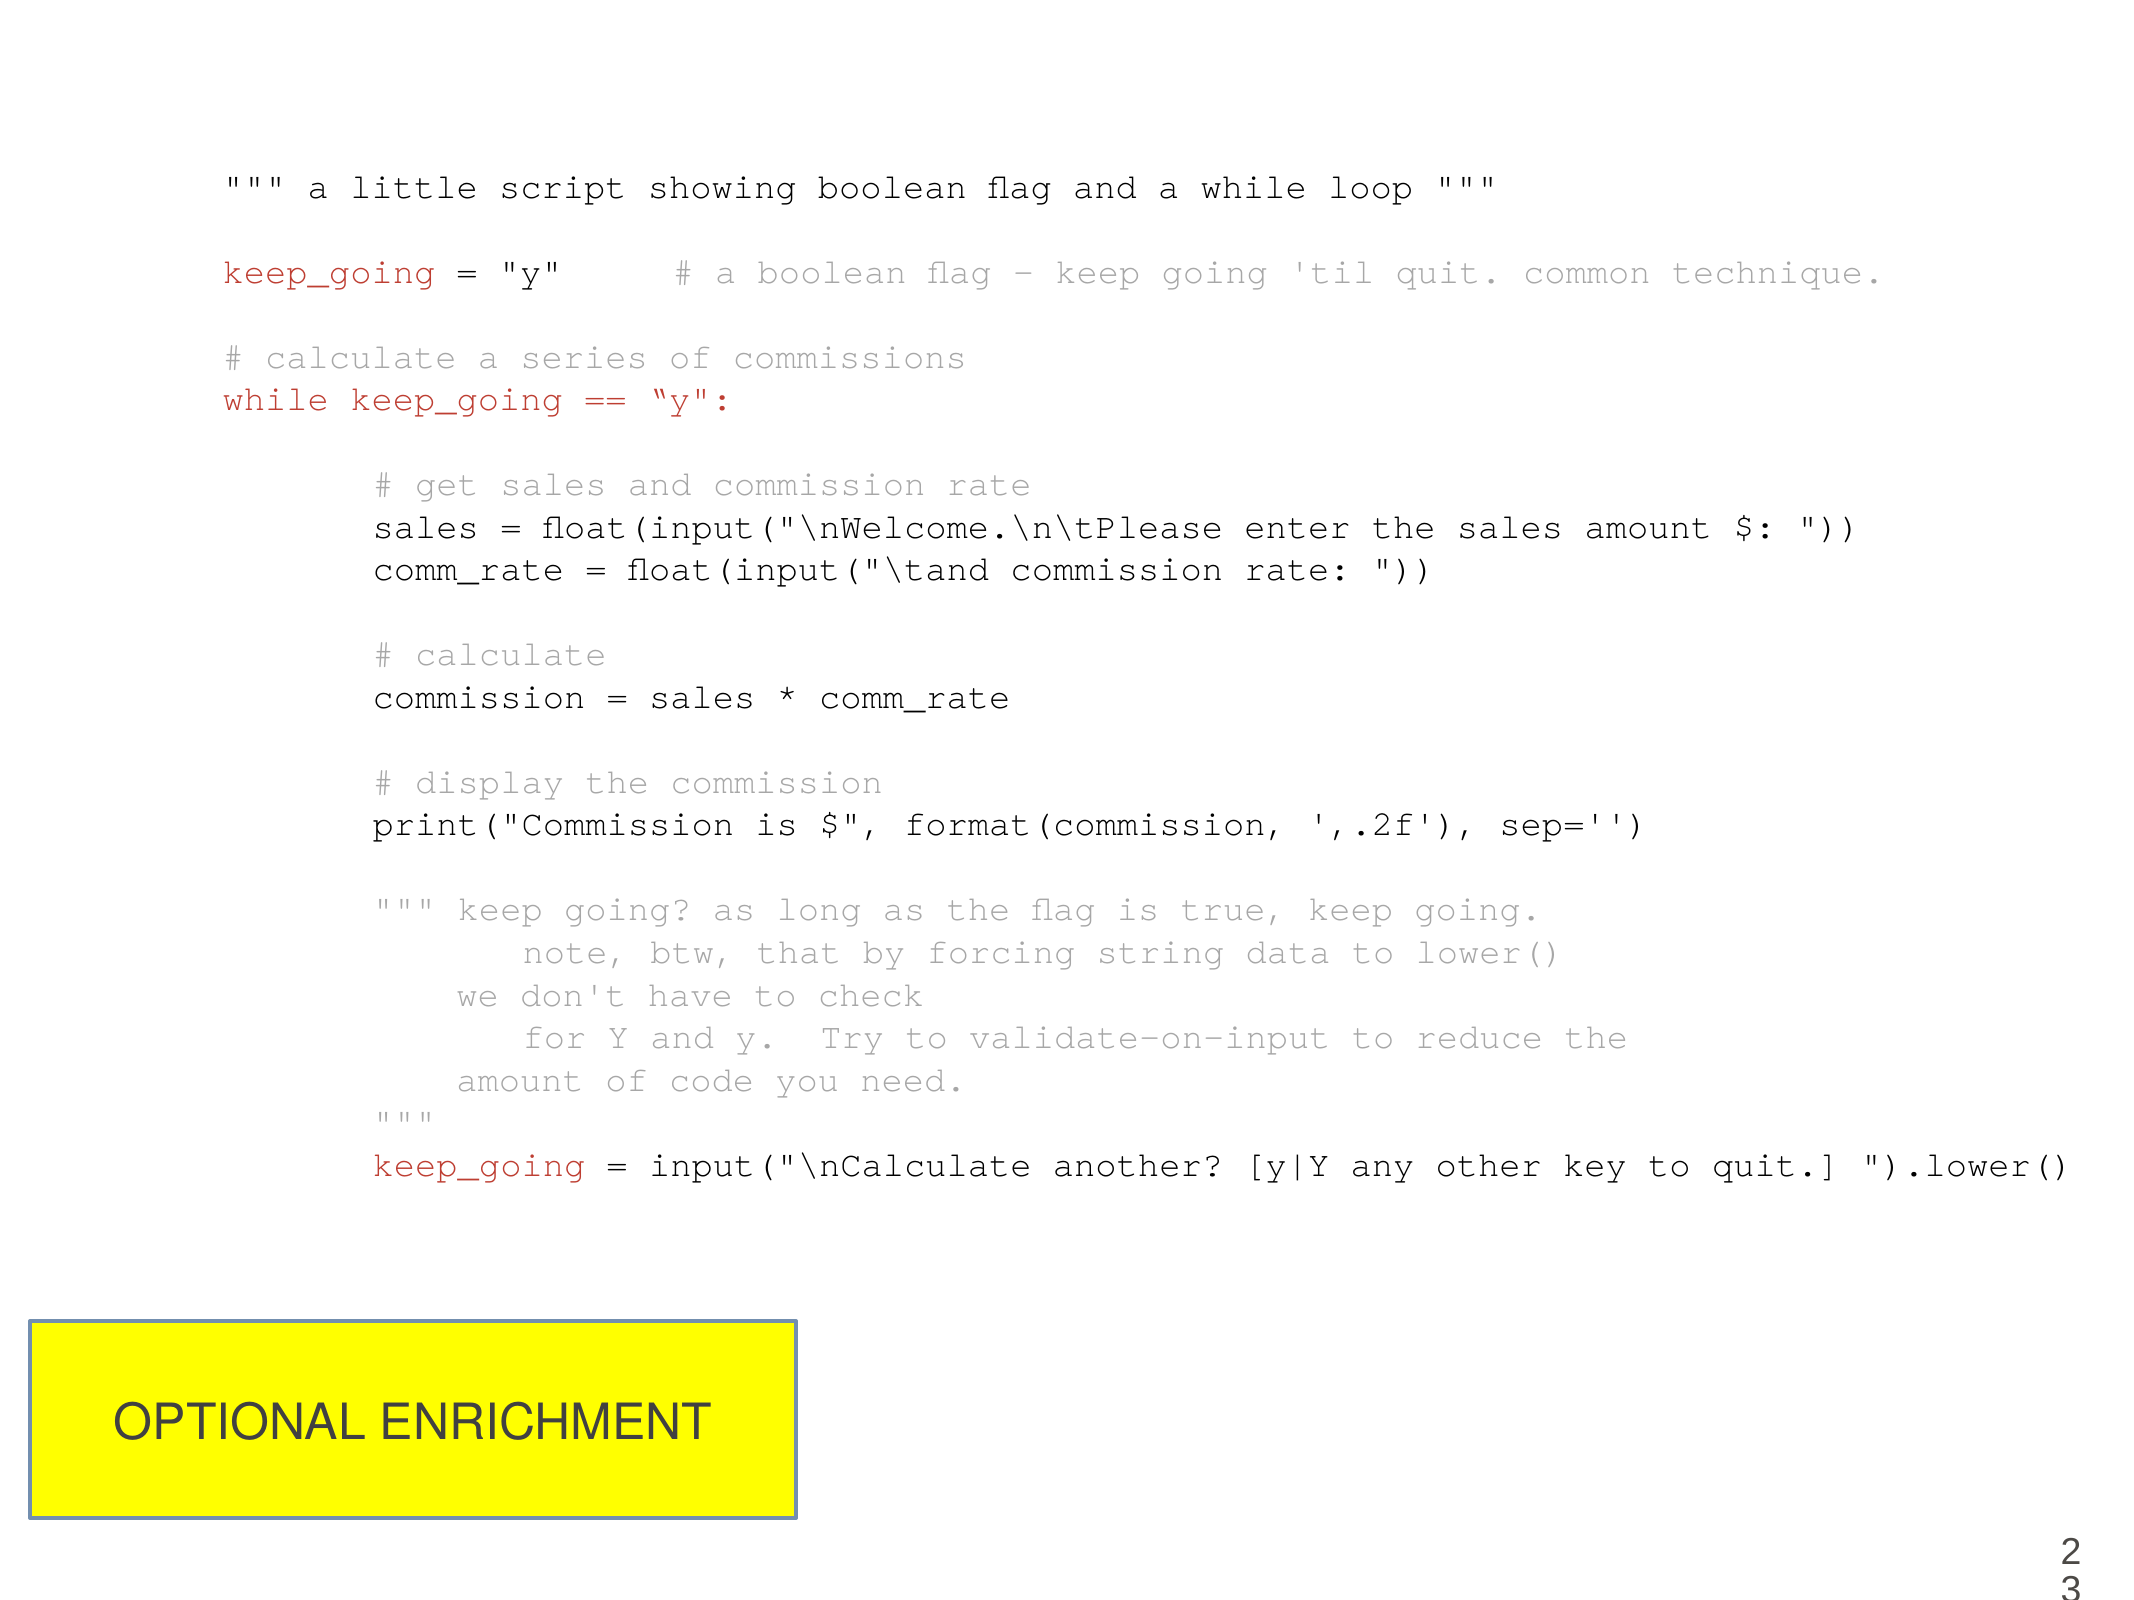

""" a little script showing boolean flag and a while loop """

keep_going = "y"	# a boolean flag - keep going 'til quit. common technique.

# calculate a series of commissions
while keep_going == “y":

	# get sales and commission rate
	sales = float(input("\nWelcome.\n\tPlease enter the sales amount $: "))
	comm_rate = float(input("\tand commission rate: "))

	# calculate
	commission = sales * comm_rate

	# display the commission
	print("Commission is $", format(commission, ',.2f'), sep='')

	""" keep going? as long as the flag is true, keep going.
		note, btw, that by forcing string data to lower()
           we don't have to check
		for Y and y.  Try to validate-on-input to reduce the
           amount of code you need.
	"""
	keep_going = input("\nCalculate another? [y|Y any other key to quit.] ").lower()

OPTIONAL ENRICHMENT

23